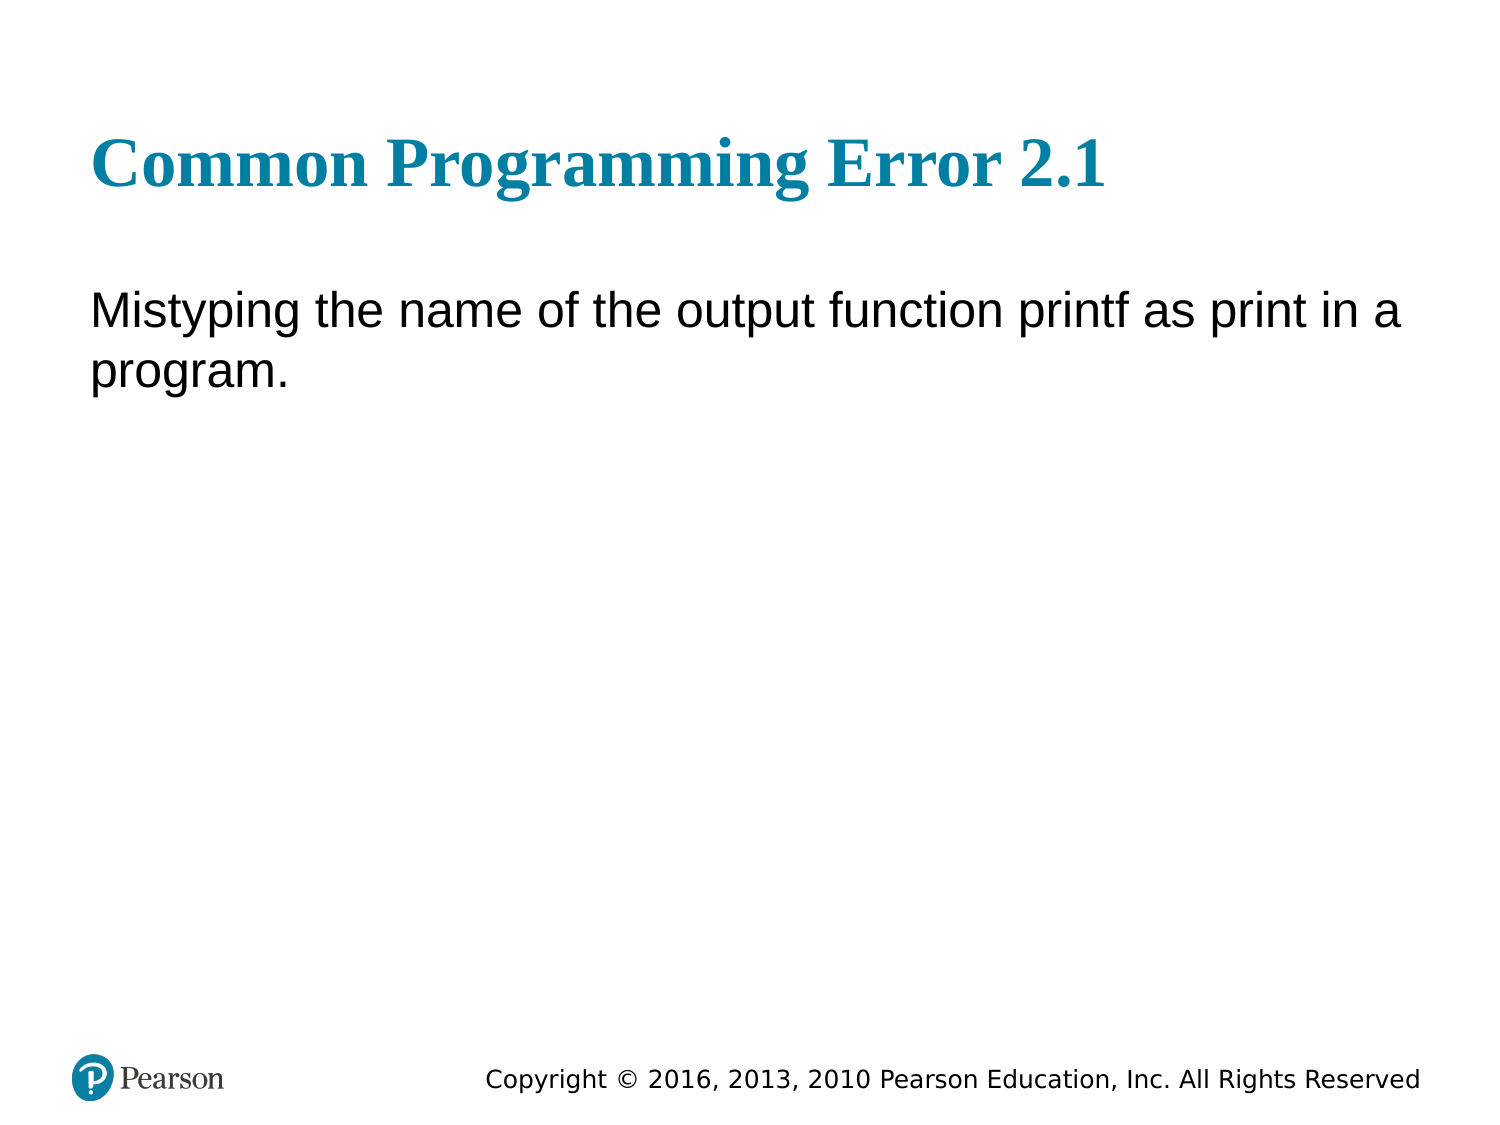

# Common Programming Error 2.1
Mistyping the name of the output function printf as print in a program.